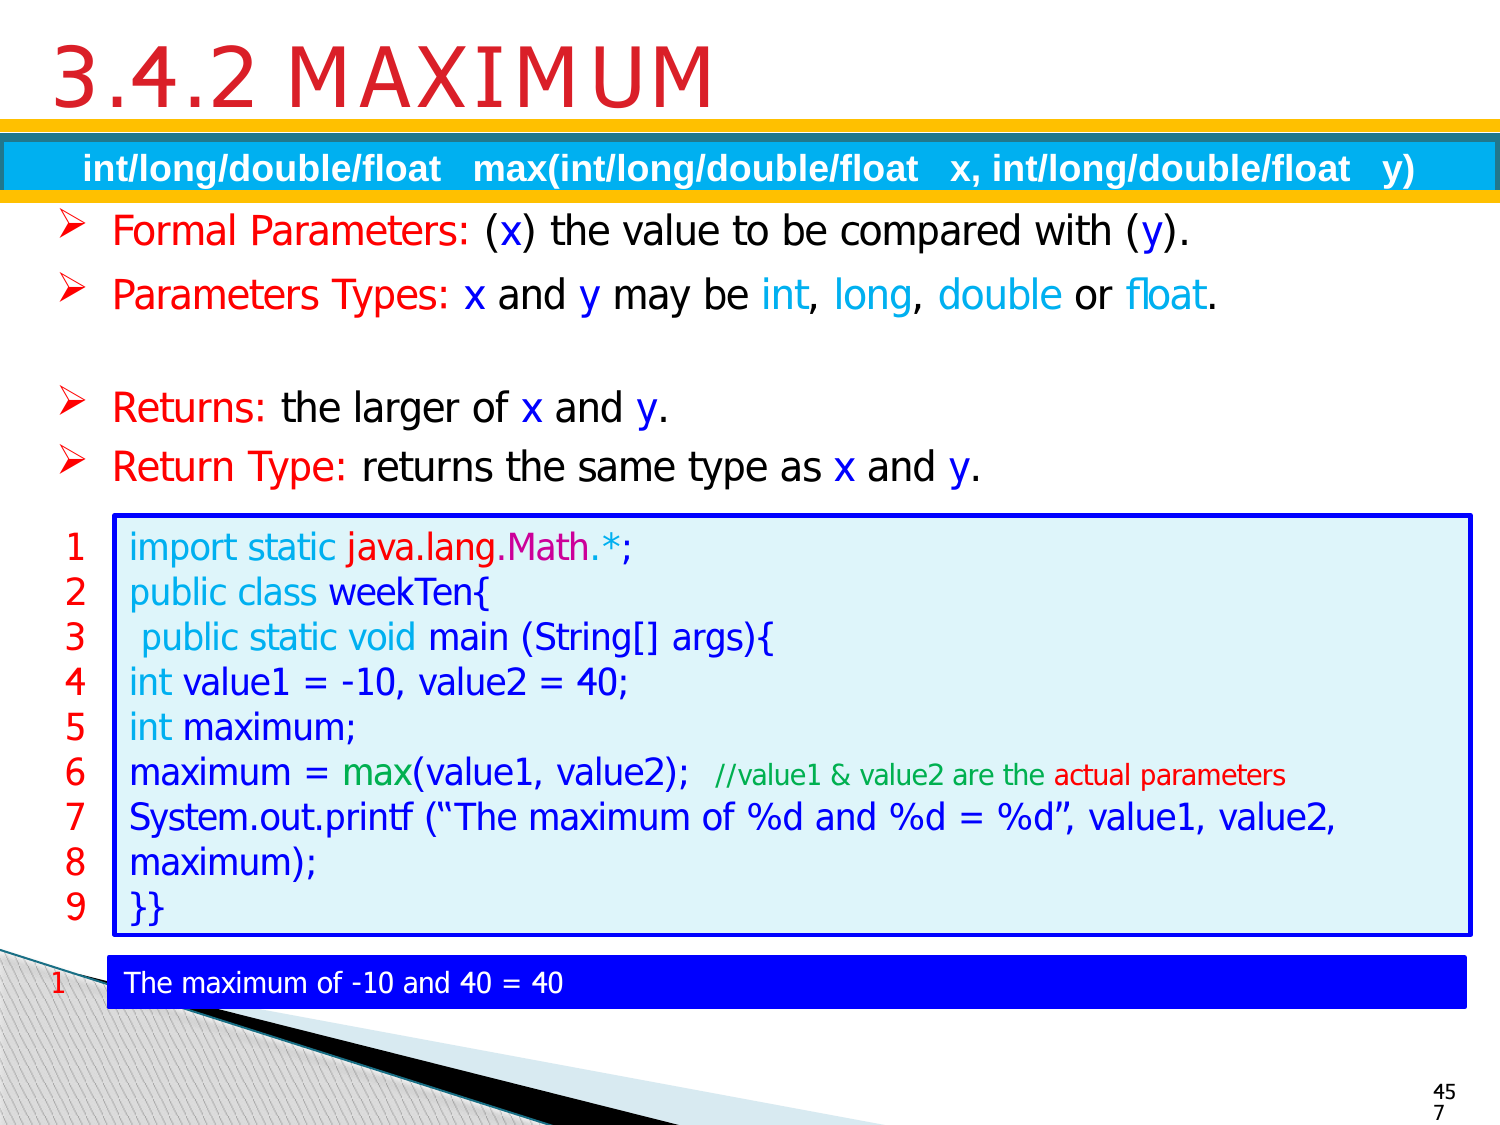

# 3.4.2 MAXIMUM
int/long/double/float   max(int/long/double/float   x, int/long/double/float   y)
Formal Parameters: (x) the value to be compared with (y).
Parameters Types: x and y may be int, long, double or float.
Returns: the larger of x and y.
Return Type: returns the same type as x and y.
1
2
3
4
5
6
7
8
9
import static java.lang.Math.*;
public class weekTen{
 public static void main (String[] args){
int value1 = -10, value2 = 40;
int maximum;
maximum = max(value1, value2);  //value1 & value2 are the actual parameters
System.out.printf (“The maximum of %d and %d = %d”, value1, value2, maximum);
}}
1
The maximum of -10 and 40 = 40
457